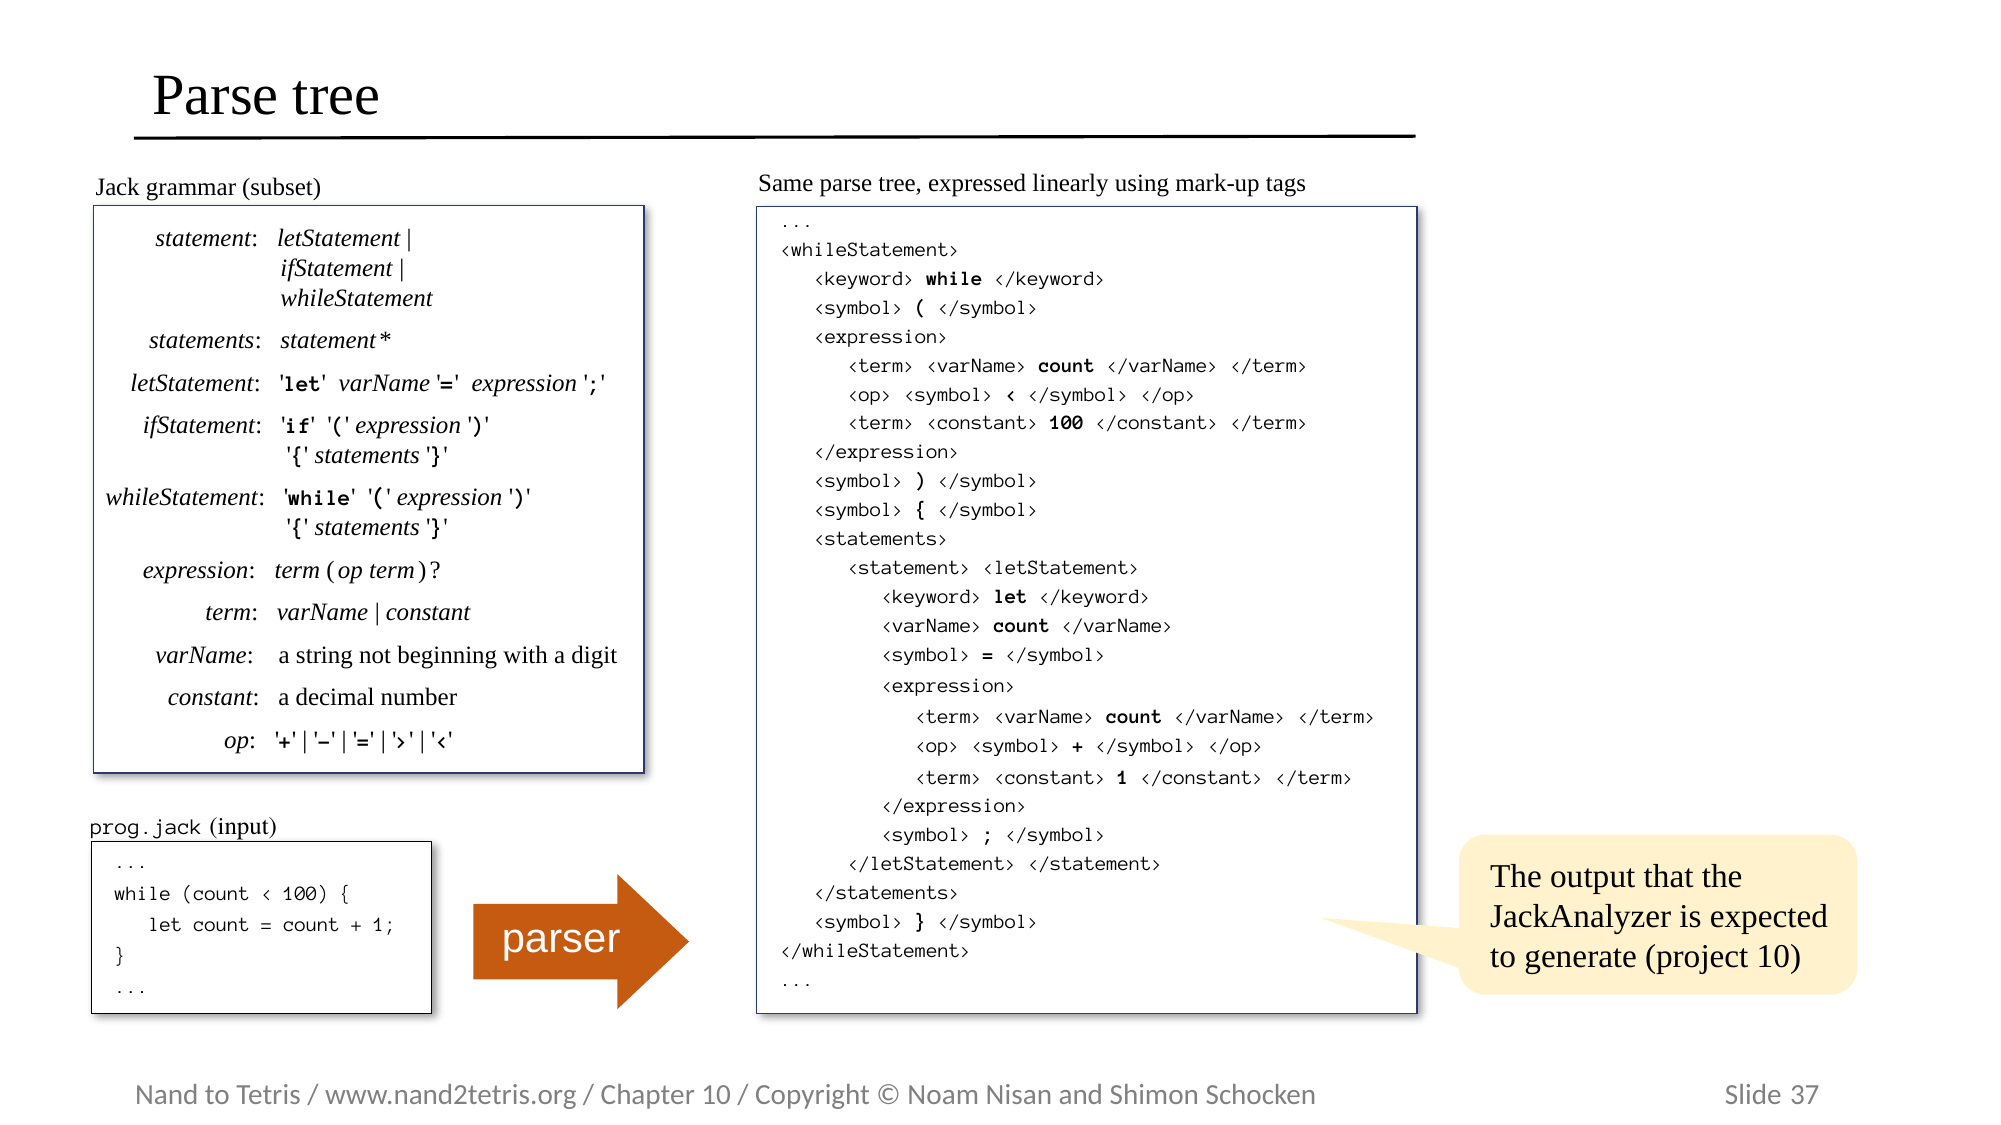

# Parse tree
Jack grammar (subset)
         statement:   letStatement |
                    ifStatement |
                    whileStatement
        statements:   statement*
     letStatement:   'let'  varName '='  expression ';'
       ifStatement:   'if'  '(' expression ')'
                     '{' statements '}'
 whileStatement:   'while'  '(' expression ')'
                     '{' statements '}'
       expression:   term (op term)?
                 term:   varName | constant
         varName:    a string not beginning with a digit
           constant:   a decimal number
                    op:   '+' | '-' | '=' | '>' | '<'
Same parse tree, expressed linearly using mark-up tags

...
<whileStatement>
   <keyword> while </keyword>
   <symbol> ( </symbol>
   <expression>
      <term> <varName> count </varName> </term>
      <op> <symbol> < </symbol> </op>
      <term> <constant> 100 </constant> </term>
   </expression>
   <symbol> ) </symbol>
   <symbol> { </symbol>
   <statements>
      <statement> <letStatement>
         <keyword> let </keyword>
         <varName> count </varName>
         <symbol> = </symbol>
         <expression>
            <term> <varName> count </varName> </term>
            <op> <symbol> + </symbol> </op>
            <term> <constant> 1 </constant> </term>
         </expression>
         <symbol> ; </symbol>
      </letStatement> </statement>
   </statements>
   <symbol> } </symbol>
</whileStatement>
...

prog.jack (input)
...
while (count < 100) {
   let count = count + 1;
}
...
The output that the JackAnalyzer is expected to generate (project 10)

parser